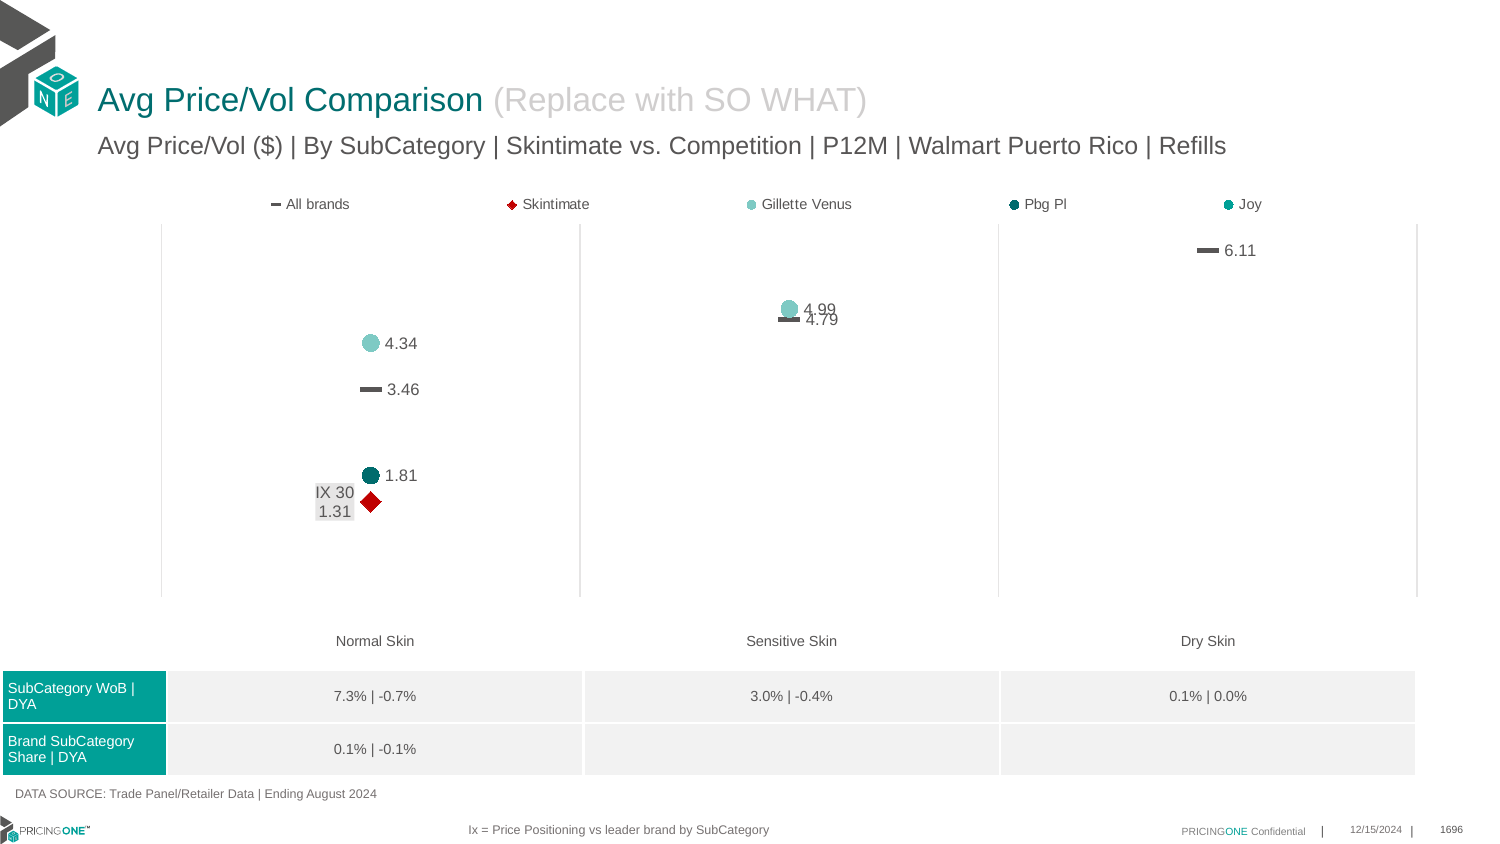

# Avg Price/Vol Comparison (Replace with SO WHAT)
Avg Price/Vol ($) | By SubCategory | Skintimate vs. Competition | P12M | Walmart Puerto Rico | Refills

### Chart

| Category | All brands | Skintimate | Gillette Venus | Pbg Pl | Joy |
|---|---|---|---|---|---|
| IX 30 | 3.46 | 1.31 | 4.34 | 1.81 | None |
| None | 4.79 | None | 4.99 | None | None |
| None | 6.11 | None | None | None | None |
|  | Normal Skin | Sensitive Skin | Dry Skin |
| --- | --- | --- | --- |
| SubCategory WoB | DYA | 7.3% | -0.7% | 3.0% | -0.4% | 0.1% | 0.0% |
| Brand SubCategory Share | DYA | 0.1% | -0.1% |  |  |
DATA SOURCE: Trade Panel/Retailer Data | Ending August 2024
Ix = Price Positioning vs leader brand by SubCategory
12/15/2024
1696